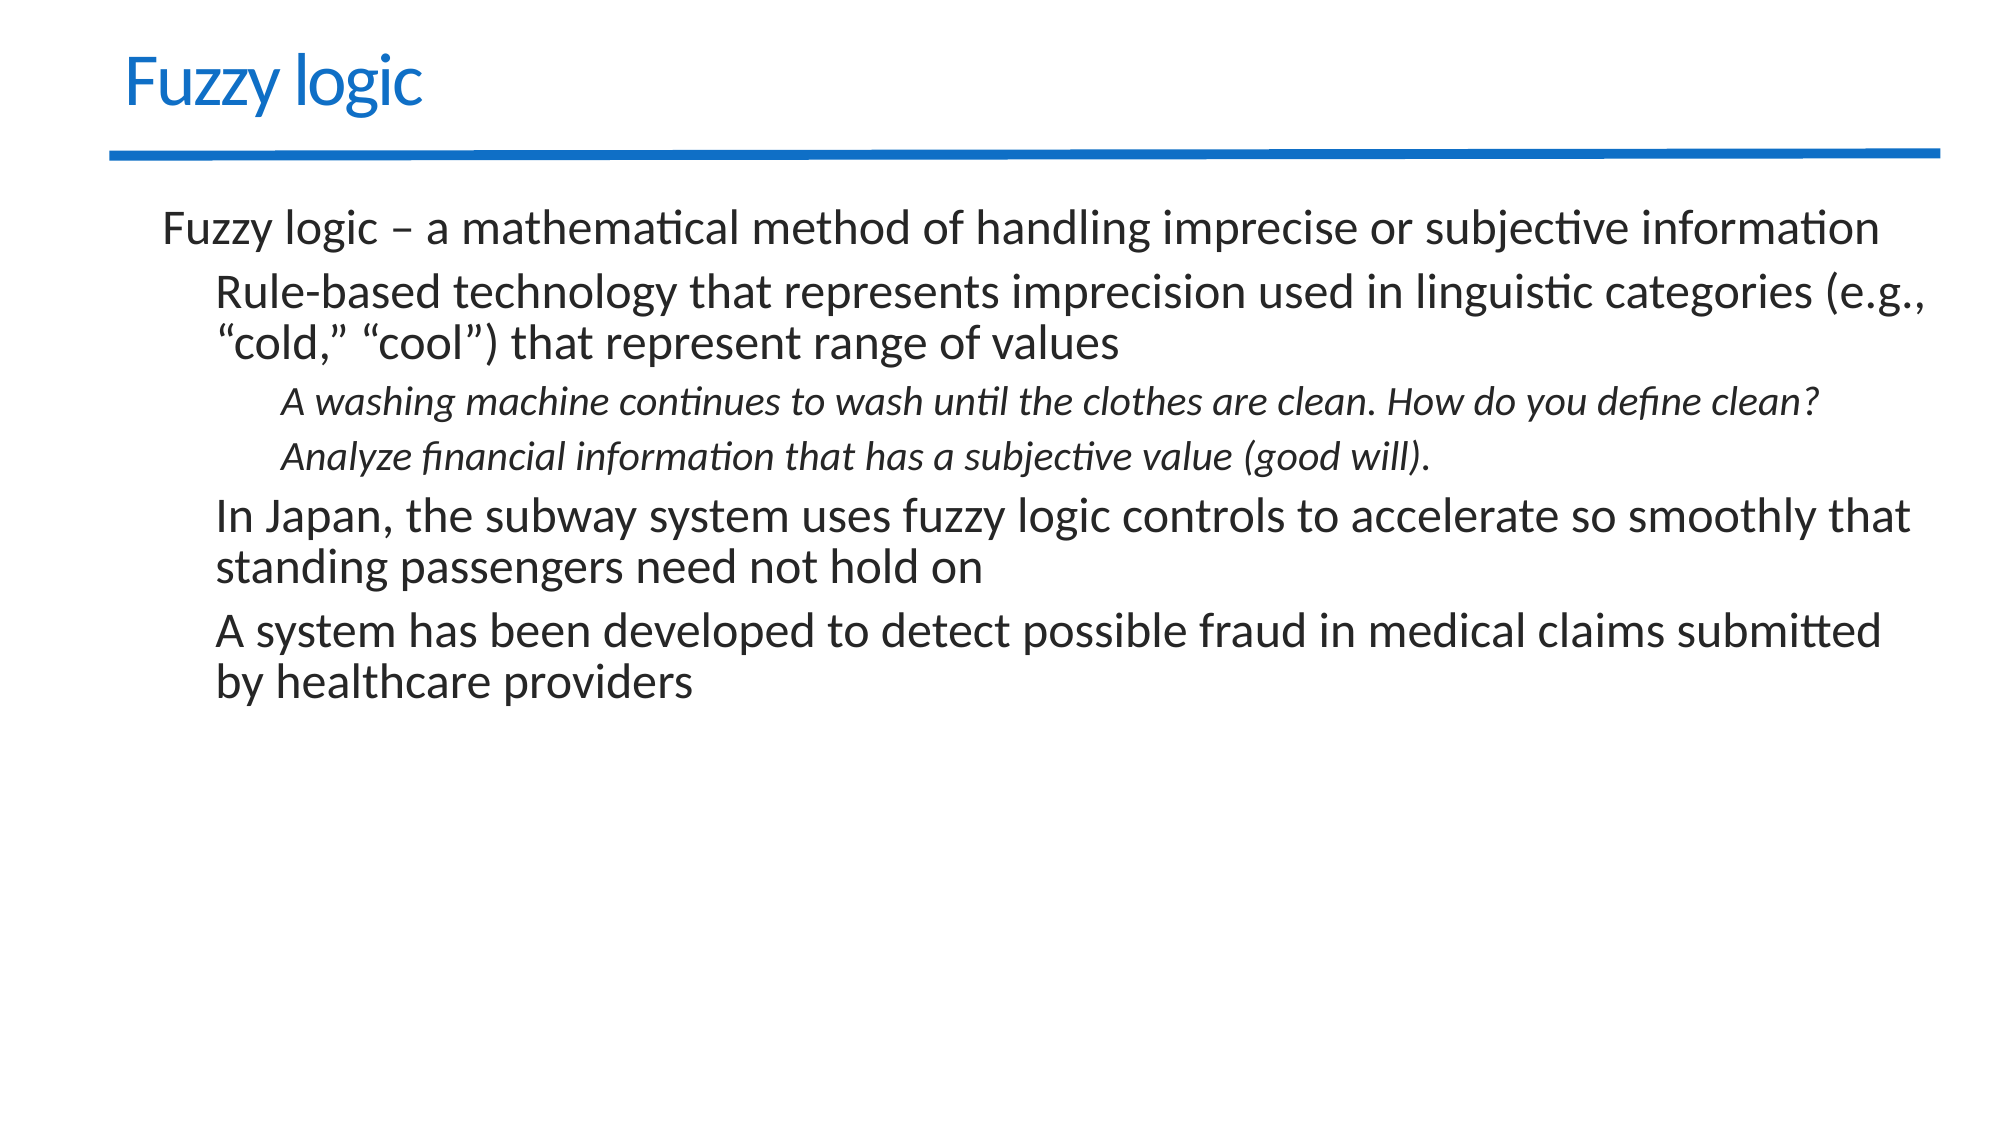

# Fuzzy logic
Fuzzy logic – a mathematical method of handling imprecise or subjective information
Rule-based technology that represents imprecision used in linguistic categories (e.g., “cold,” “cool”) that represent range of values
A washing machine continues to wash until the clothes are clean. How do you define clean?
Analyze financial information that has a subjective value (good will).
In Japan, the subway system uses fuzzy logic controls to accelerate so smoothly that standing passengers need not hold on
A system has been developed to detect possible fraud in medical claims submitted by healthcare providers